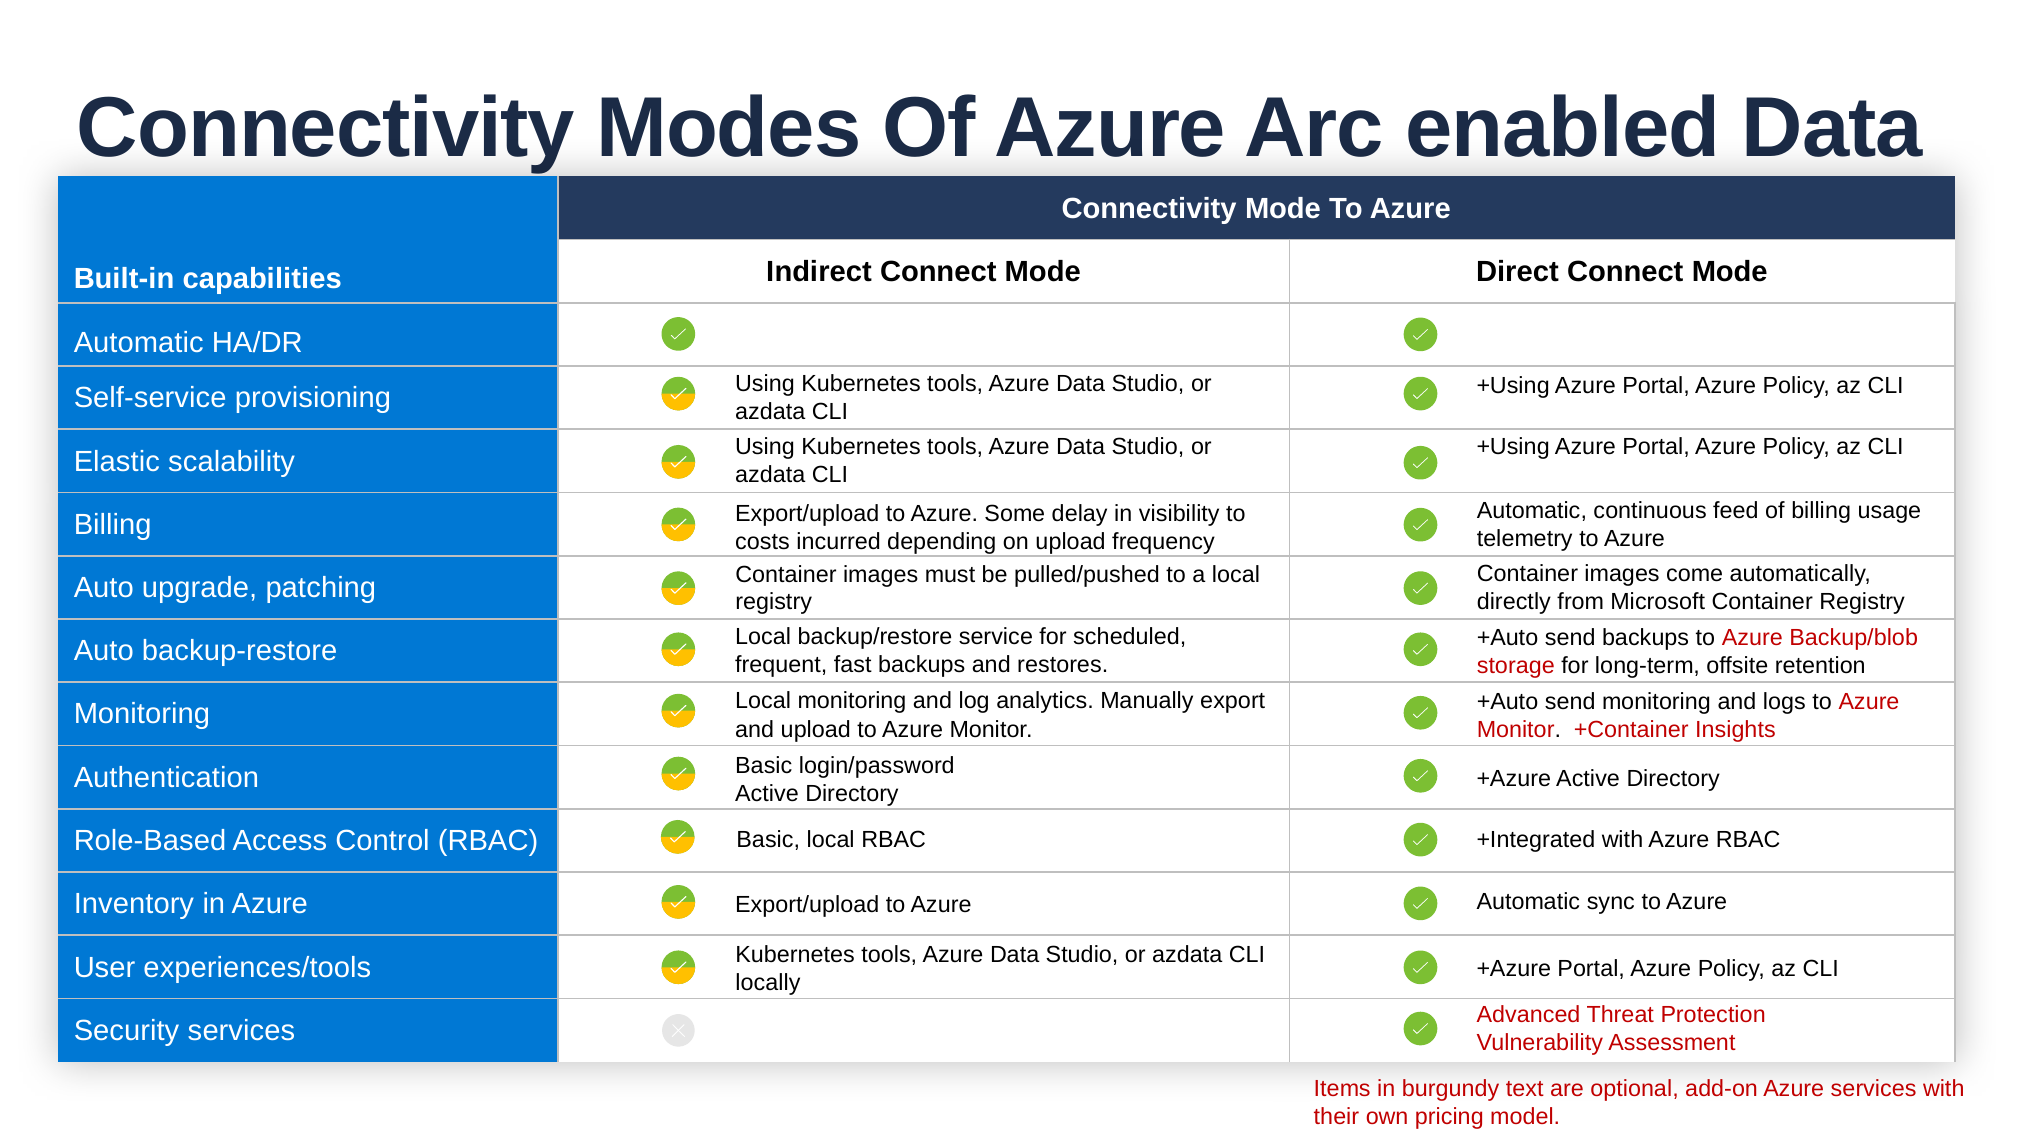

# Connectivity Modes Of Azure Arc enabled Data Services
| Built-in capabilities | Connectivity Mode To Azure |  |
| --- | --- | --- |
|  | Indirect Connect Mode | Direct Connect Mode |
| Automatic HA/DR |  |  |
| Self-service provisioning |  |  |
| Elastic scalability |  |  |
| Billing |  |  |
| Auto upgrade, patching |  |  |
| Auto backup-restore |  |  |
| Monitoring |  |  |
| Authentication |  |  |
| Role-Based Access Control (RBAC) |  |  |
| Inventory in Azure |  |  |
| User experiences/tools |  |  |
| Security services |  |  |

Using Kubernetes tools, Azure Data Studio, or azdata CLI
+Using Azure Portal, Azure Policy, az CLI

+Using Azure Portal, Azure Policy, az CLI
Using Kubernetes tools, Azure Data Studio, or azdata CLI

Automatic, continuous feed of billing usage telemetry to Azure
Export/upload to Azure. Some delay in visibility to costs incurred depending on upload frequency

Container images come automatically, directly from Microsoft Container Registry
Container images must be pulled/pushed to a local registry

Local backup/restore service for scheduled, frequent, fast backups and restores.
+Auto send backups to Azure Backup/blob storage for long-term, offsite retention

Local monitoring and log analytics. Manually export and upload to Azure Monitor.
+Auto send monitoring and logs to Azure Monitor.  +Container Insights

Basic login/password
Active Directory

+Azure Active Directory

+Integrated with Azure RBAC
Basic, local RBAC

Automatic sync to Azure

Export/upload to Azure
Kubernetes tools, Azure Data Studio, or azdata CLI locally

+Azure Portal, Azure Policy, az CLI
Advanced Threat Protection
Vulnerability Assessment

Items in burgundy text are optional, add-on Azure services with their own pricing model.